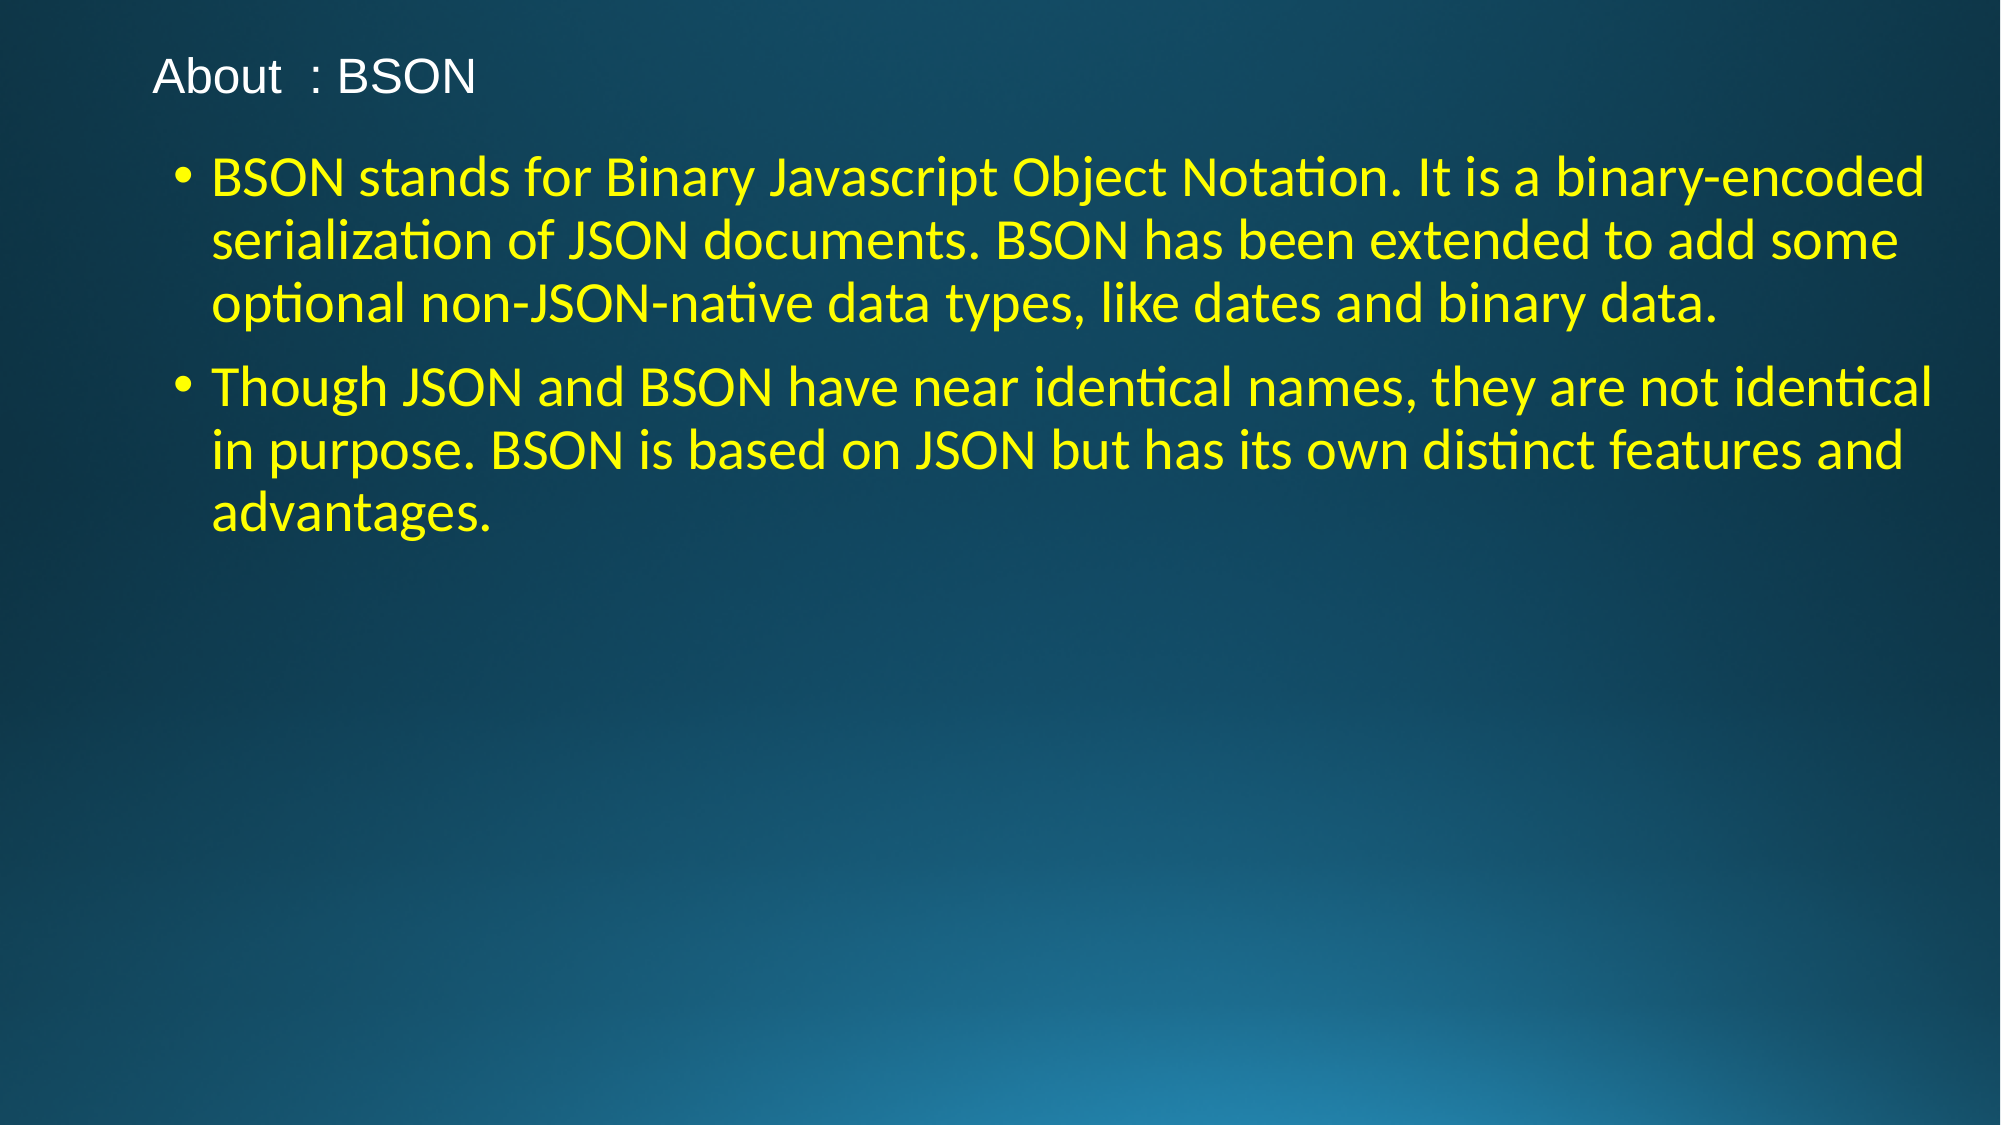

# About  : BSON
BSON stands for Binary Javascript Object Notation. It is a bin­ary-en­coded seri­al­iz­a­tion of JSON documents. BSON has been extended to add some optional non-JSON-native data types, like dates and binary data.
Though JSON and BSON have near identical names, they are not identical in purpose. BSON is based on JSON but has its own distinct features and advantages.